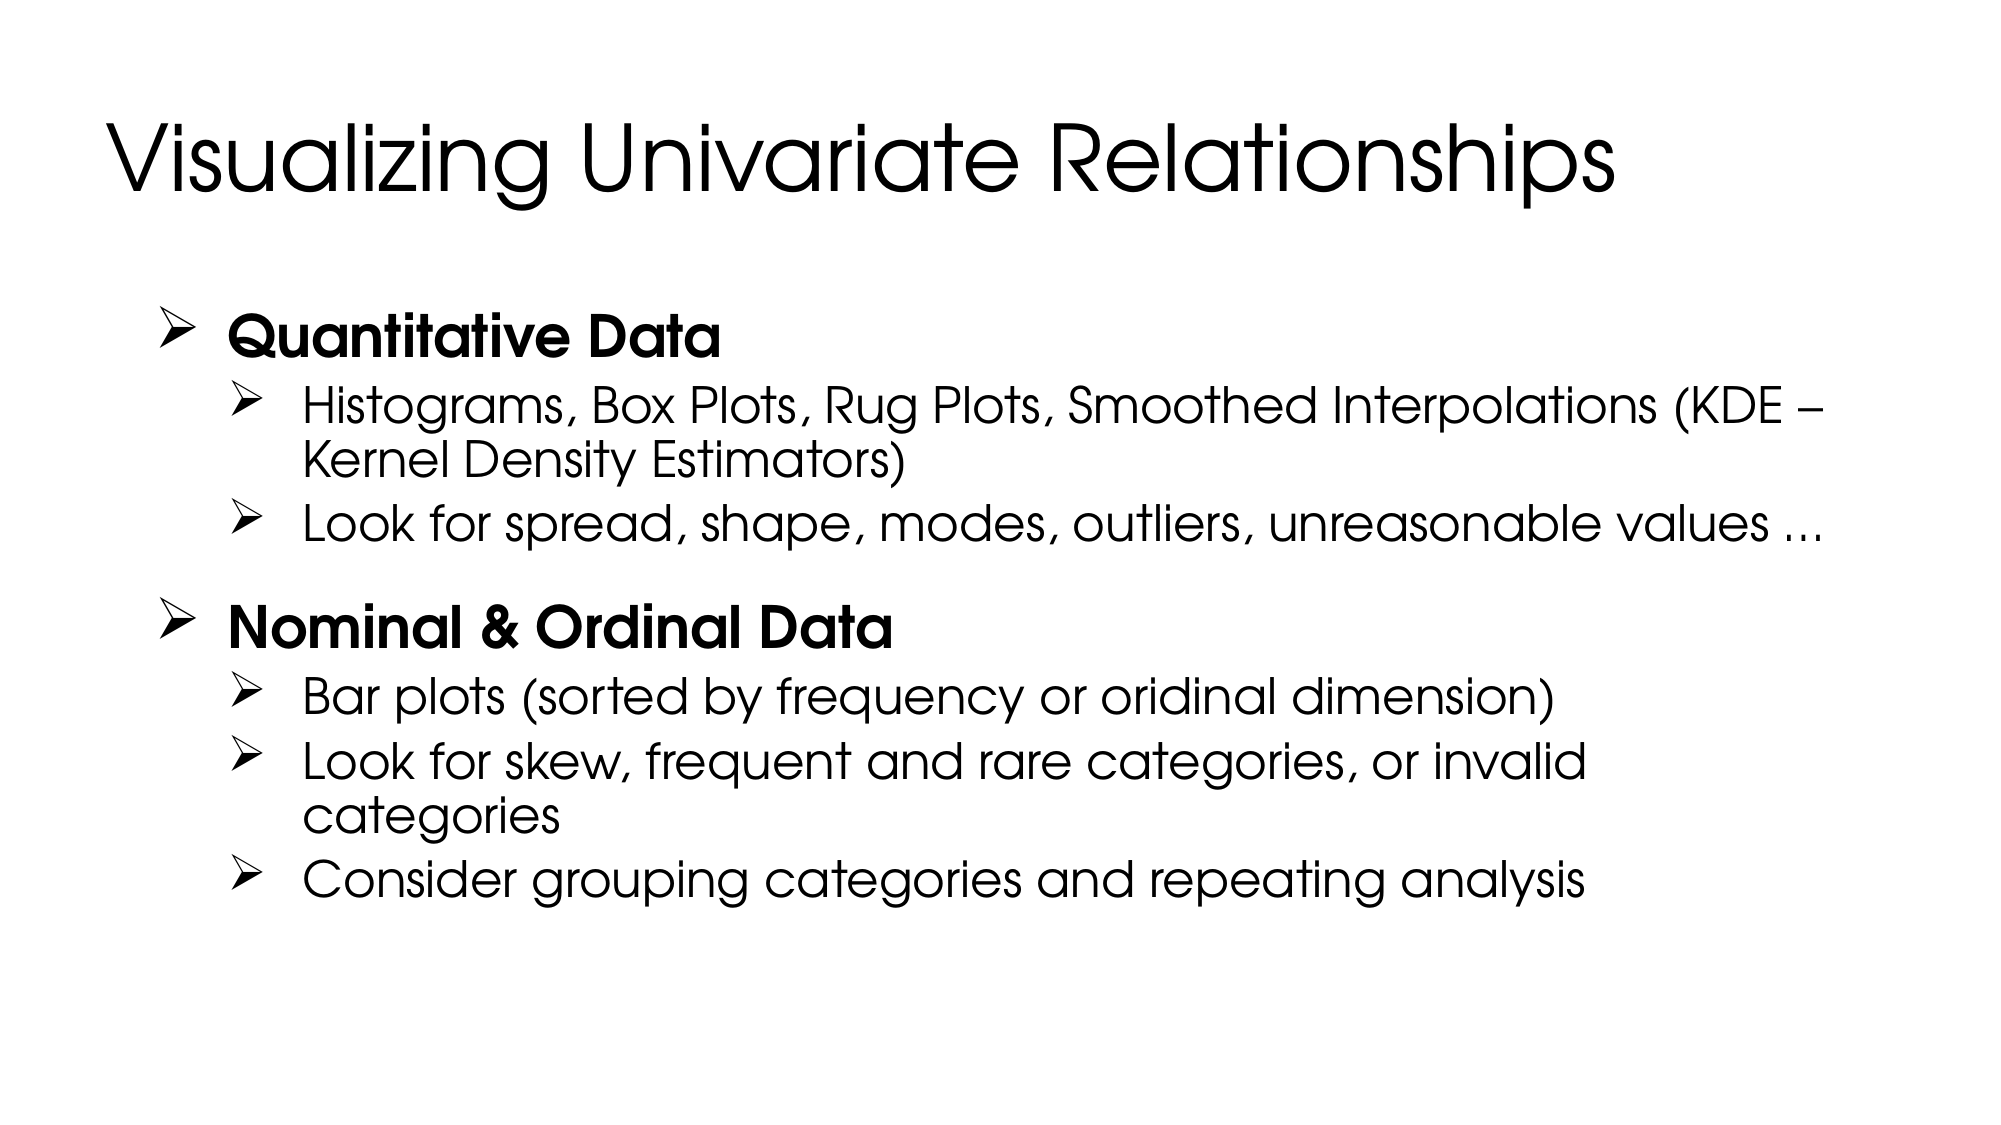

# Visualizing Univariate Relationships
Quantitative Data
Histograms, Box Plots, Rug Plots, Smoothed Interpolations (KDE – Kernel Density Estimators)
Look for spread, shape, modes, outliers, unreasonable values …
Nominal & Ordinal Data
Bar plots (sorted by frequency or oridinal dimension)
Look for skew, frequent and rare categories, or invalid categories
Consider grouping categories and repeating analysis